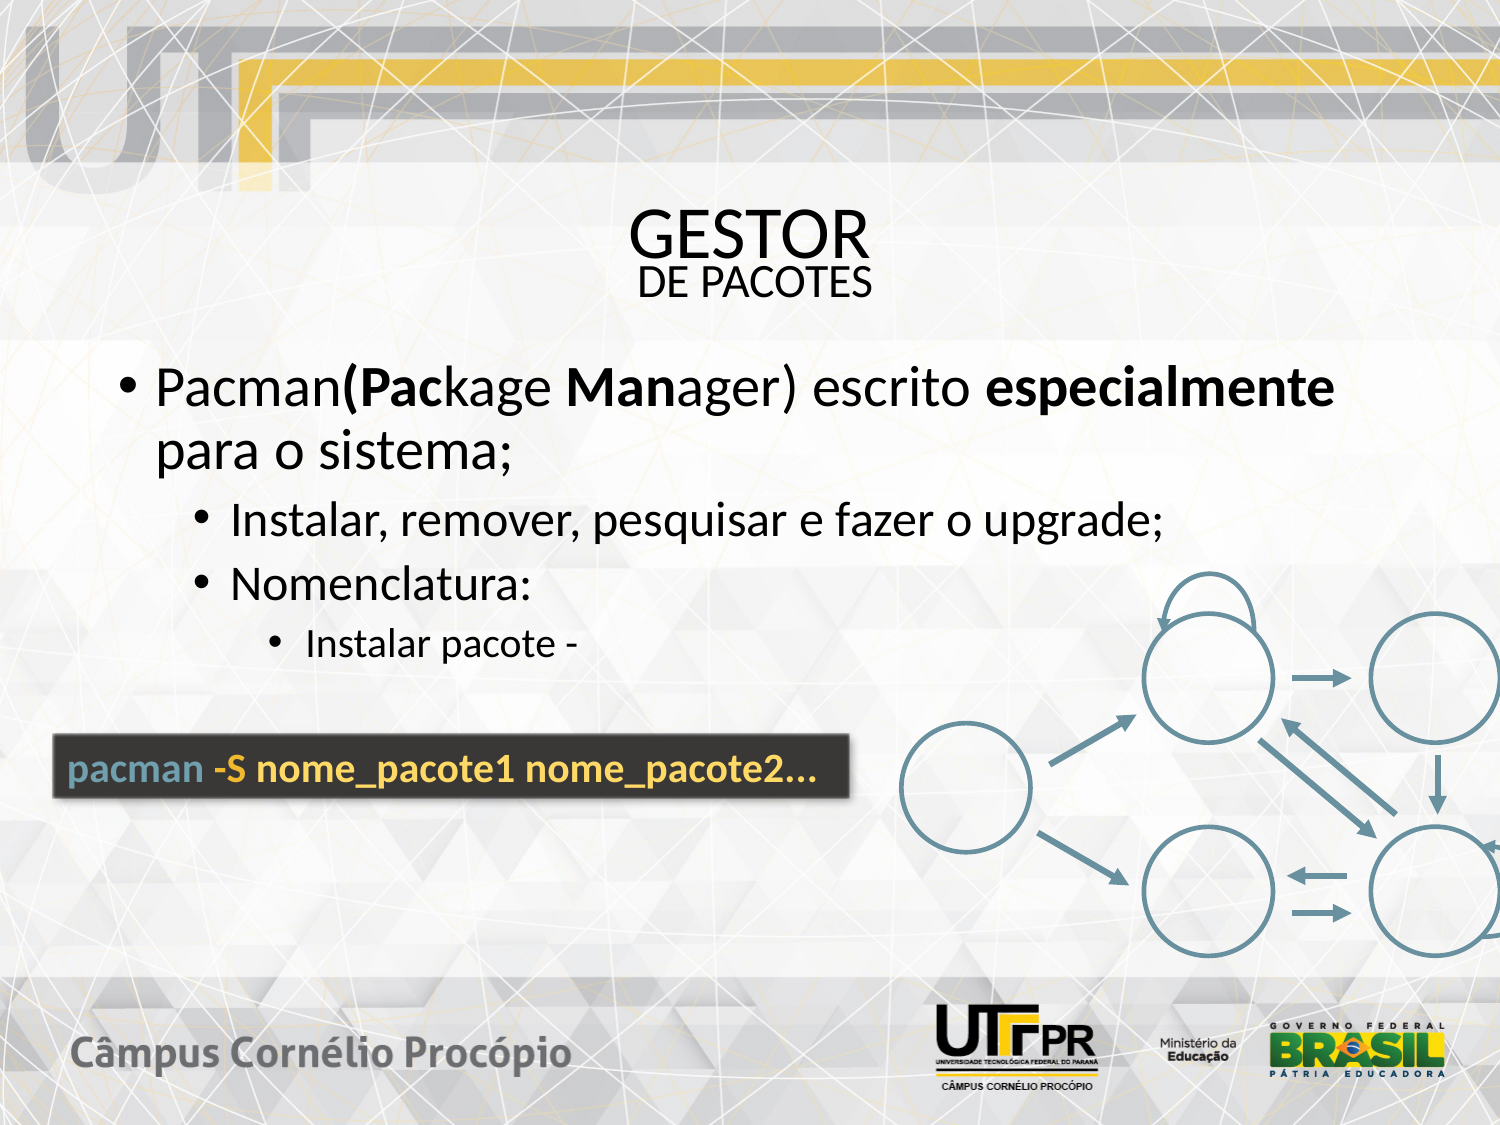

GESTOR
DE PACOTES
Pacman(Package Manager) escrito especialmente para o sistema;
Instalar, remover, pesquisar e fazer o upgrade;
Nomenclatura:
Instalar pacote -

pacman -S nome_pacote1 nome_pacote2...